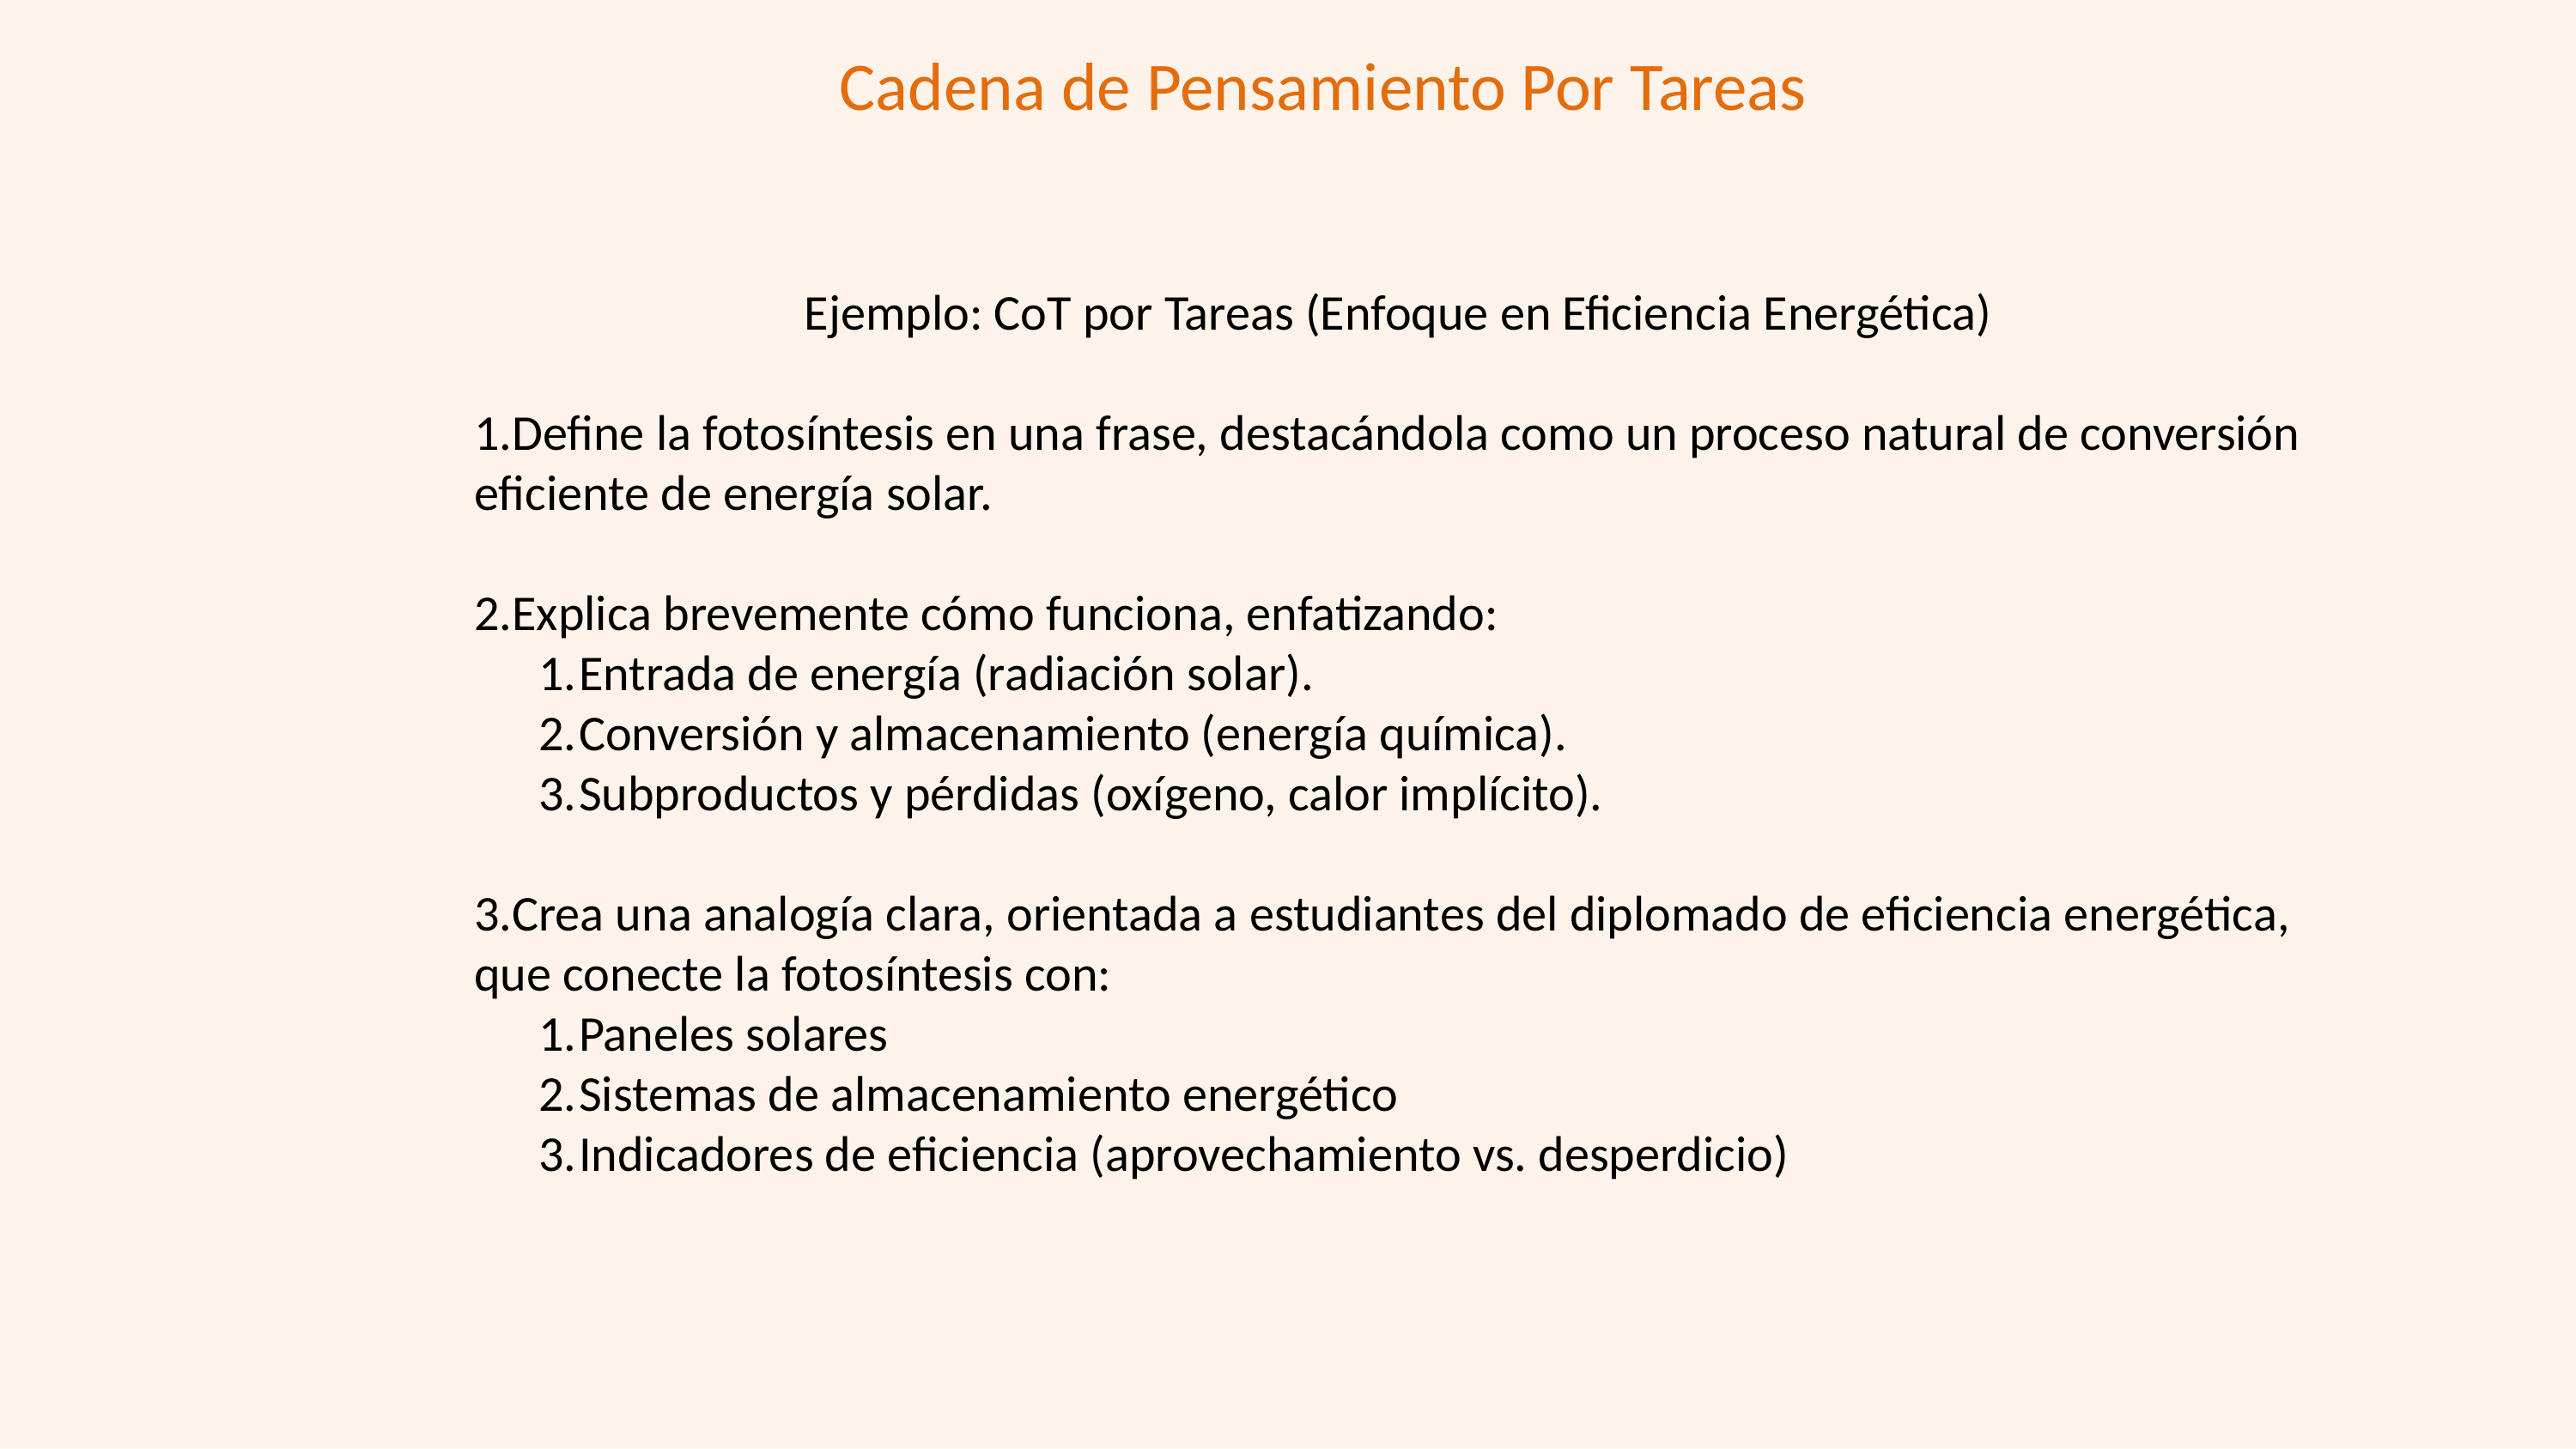

Cadena de Pensamiento Por Tareas
Ejemplo: CoT por Tareas (Enfoque en Eficiencia Energética)

Define la fotosíntesis en una frase, destacándola como un proceso natural de conversión eficiente de energía solar.

Explica brevemente cómo funciona, enfatizando:
Entrada de energía (radiación solar).
Conversión y almacenamiento (energía química).
Subproductos y pérdidas (oxígeno, calor implícito).

Crea una analogía clara, orientada a estudiantes del diplomado de eficiencia energética, que conecte la fotosíntesis con:
Paneles solares
Sistemas de almacenamiento energético
Indicadores de eficiencia (aprovechamiento vs. desperdicio)